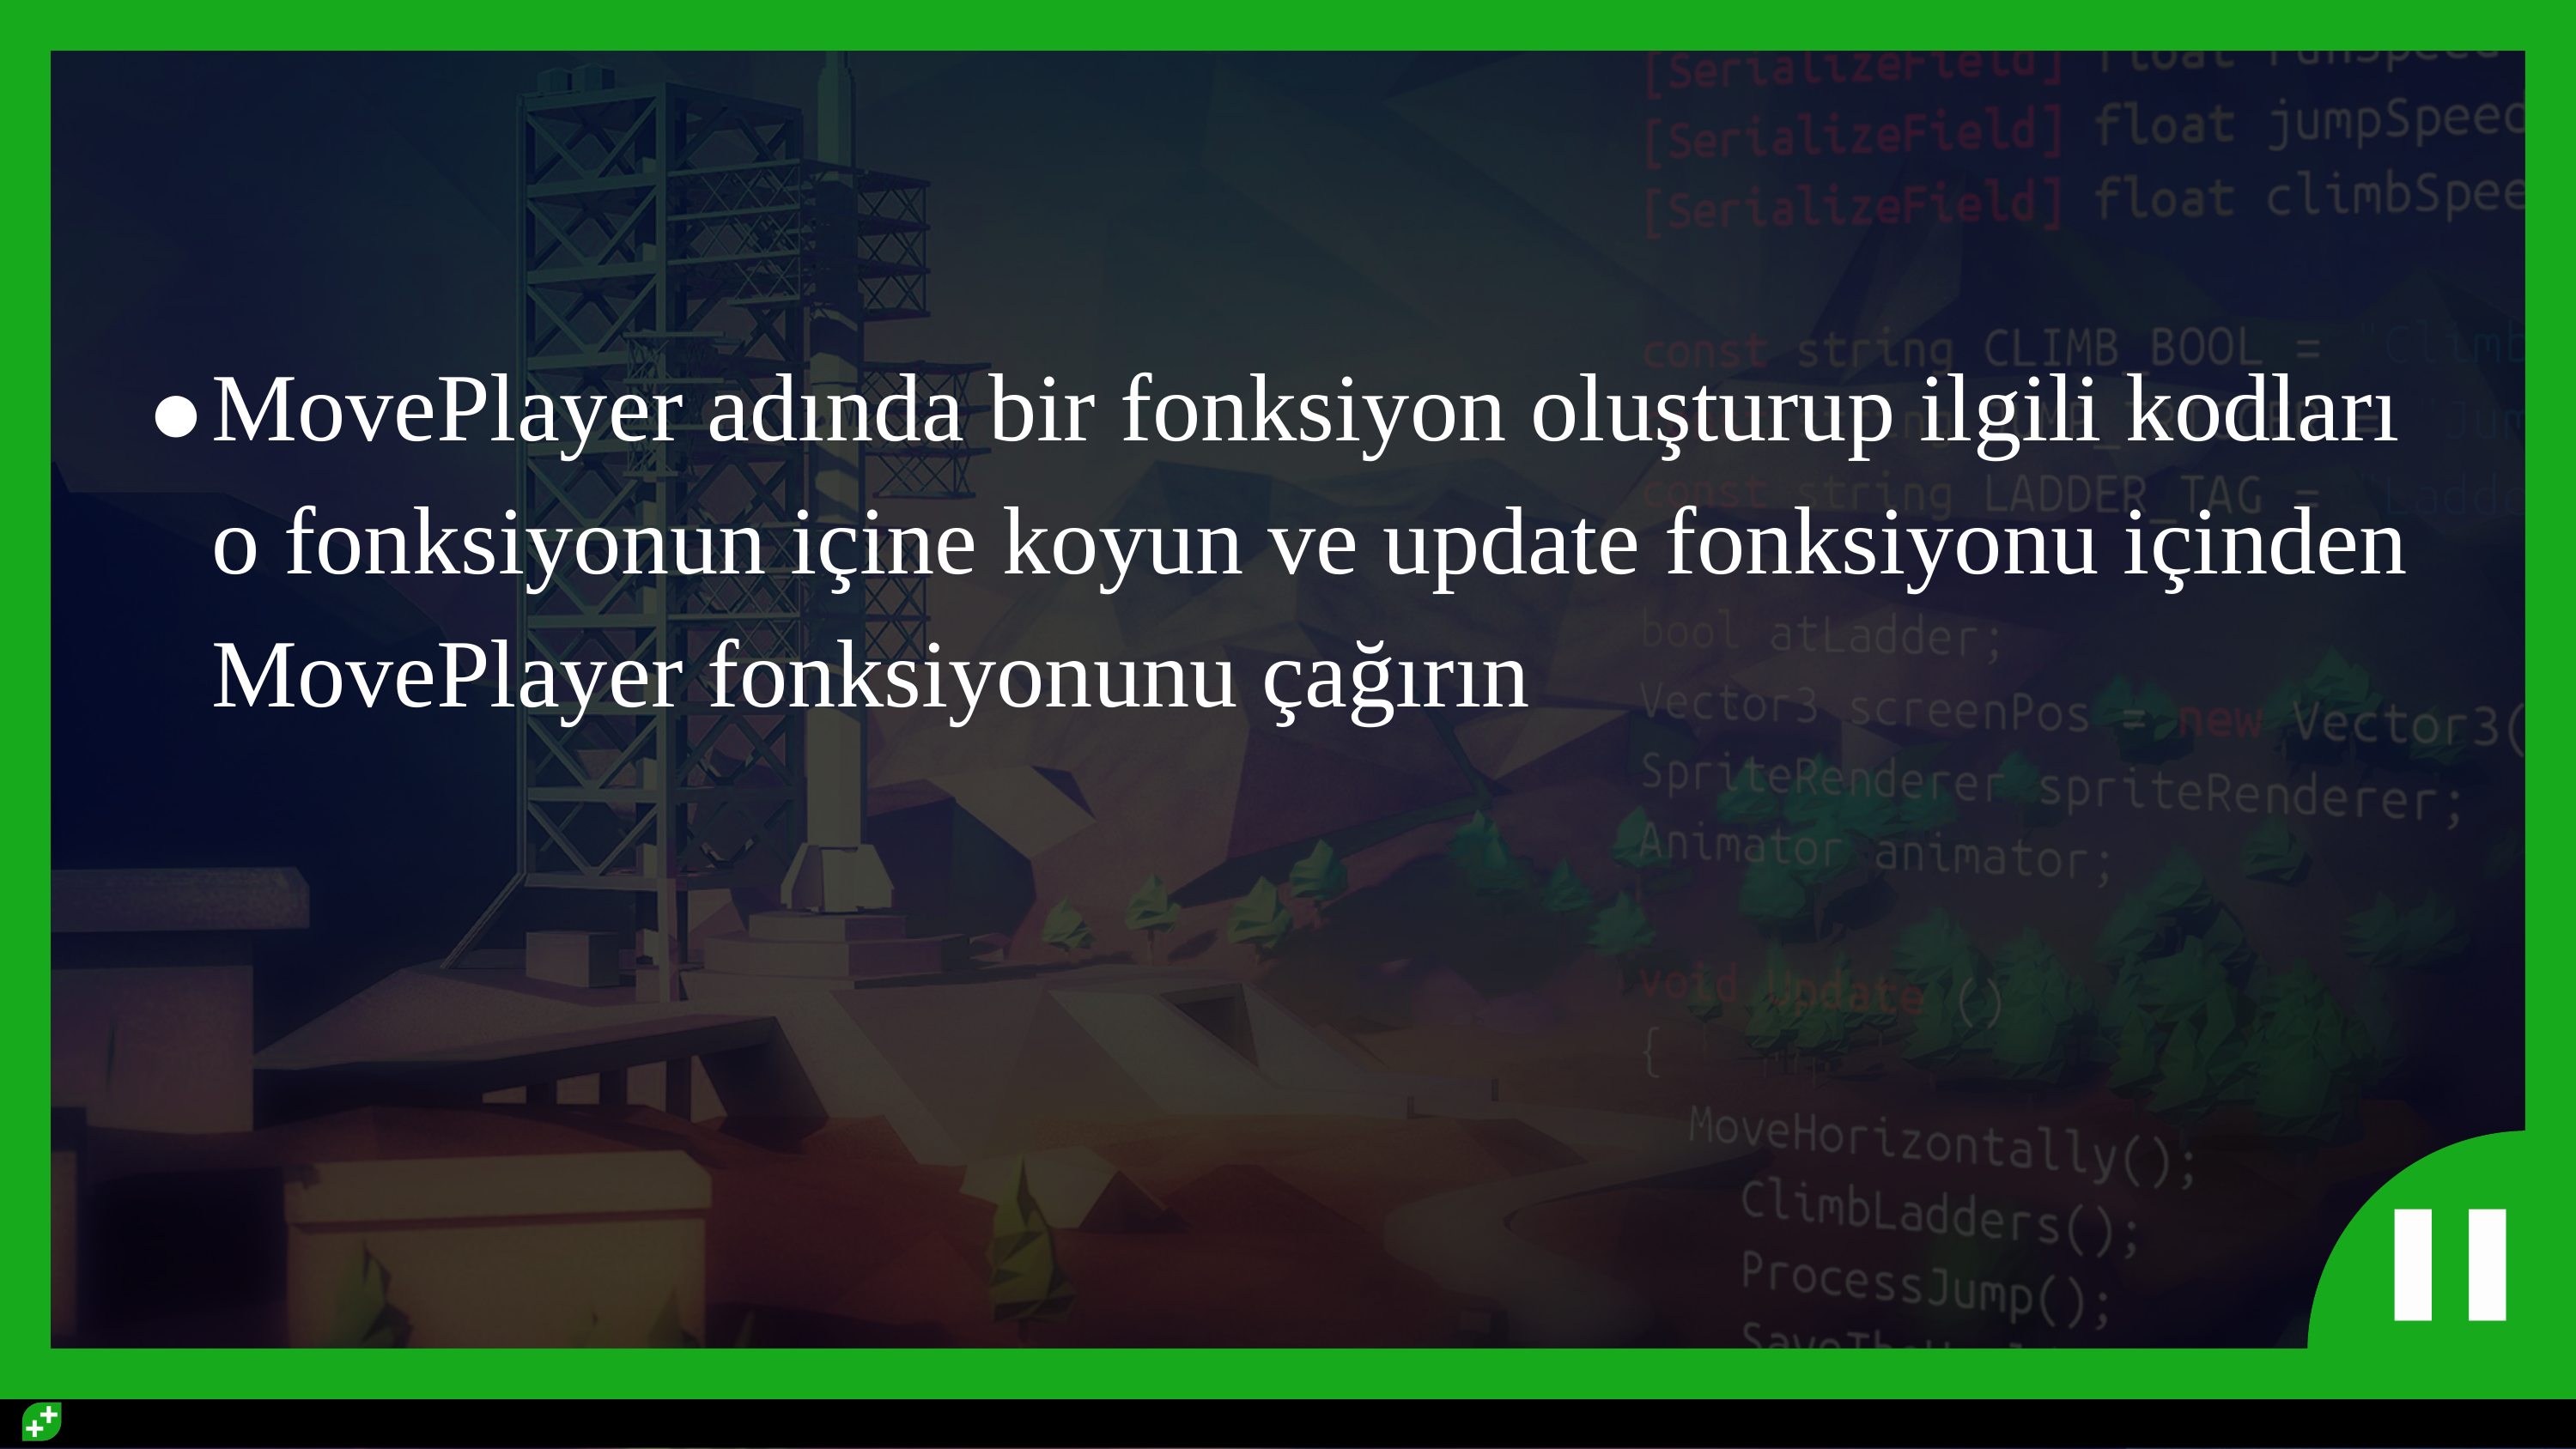

#
MovePlayer adında bir fonksiyon oluşturup ilgili kodları o fonksiyonun içine koyun ve update fonksiyonu içinden MovePlayer fonksiyonunu çağırın